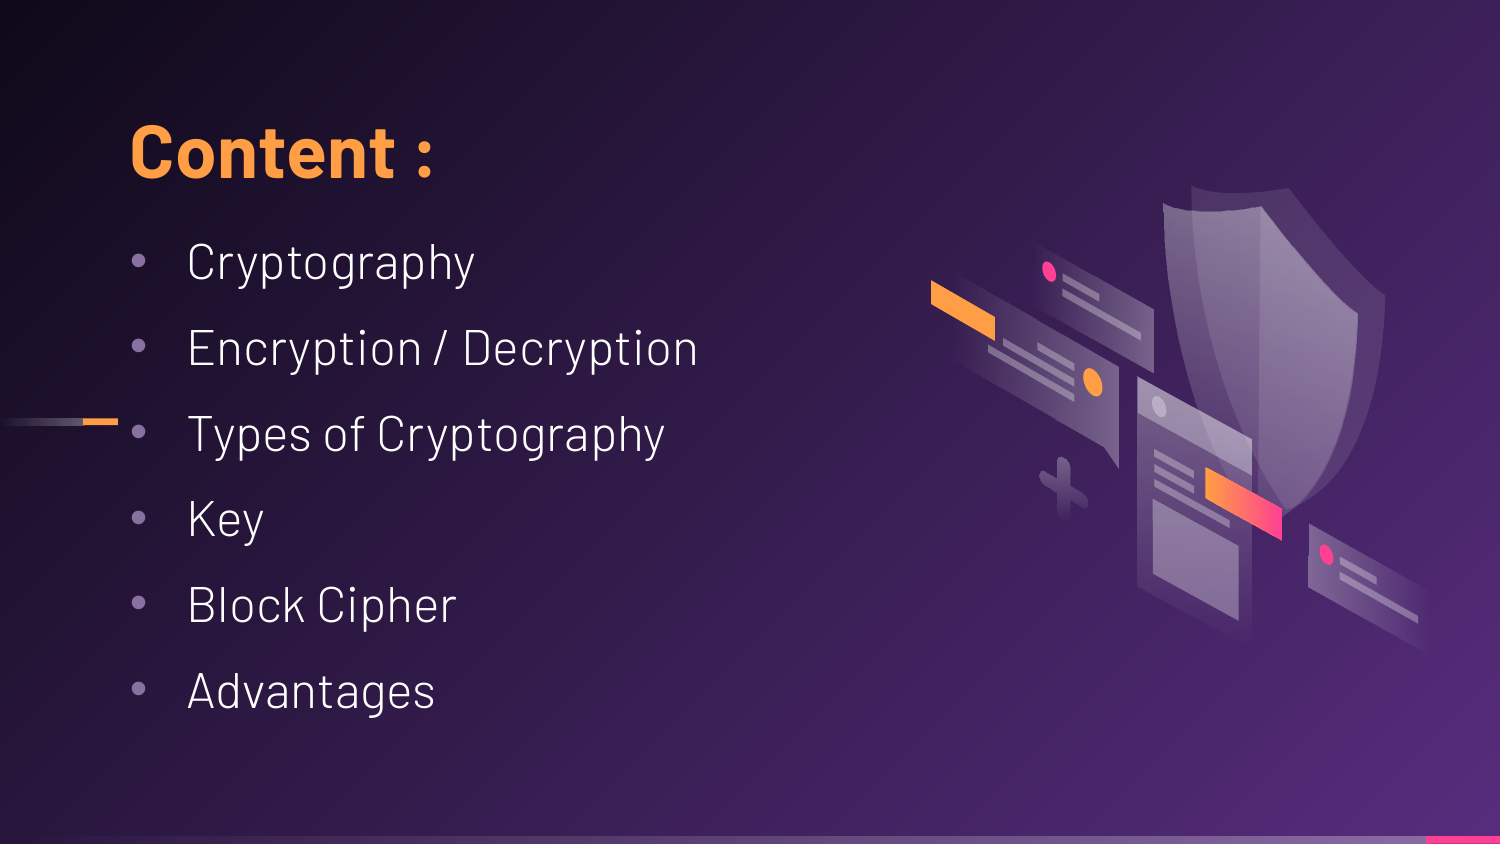

# Content :

Cryptography
Encryption / Decryption
Types of Cryptography
Key
Block Cipher
Advantages